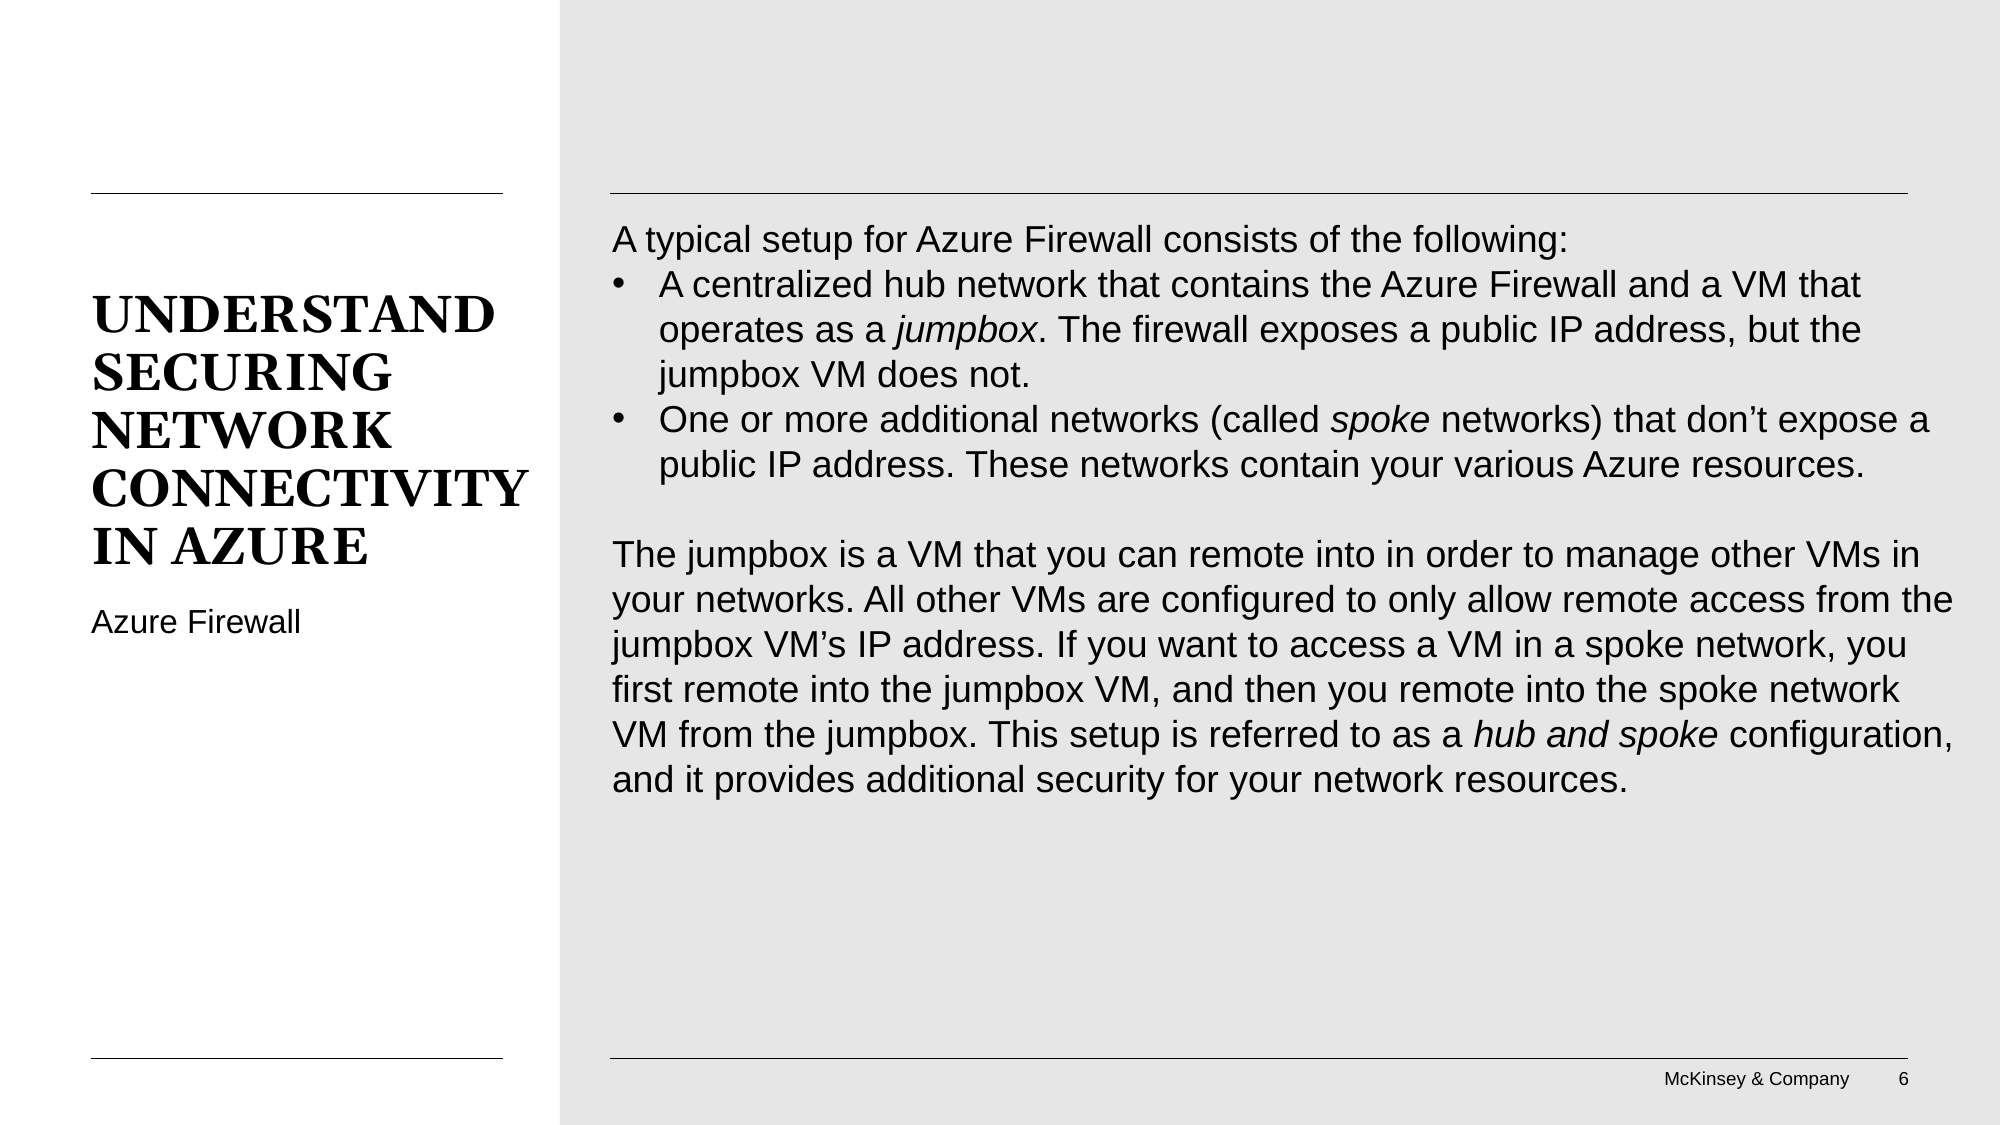

A typical setup for Azure Firewall consists of the following:
A centralized hub network that contains the Azure Firewall and a VM that operates as a jumpbox. The firewall exposes a public IP address, but the jumpbox VM does not.
One or more additional networks (called spoke networks) that don’t expose a public IP address. These networks contain your various Azure resources.

The jumpbox is a VM that you can remote into in order to manage other VMs in your networks. All other VMs are configured to only allow remote access from the jumpbox VM’s IP address. If you want to access a VM in a spoke network, you first remote into the jumpbox VM, and then you remote into the spoke network VM from the jumpbox. This setup is referred to as a hub and spoke configuration, and it provides additional security for your network resources.

# UNDERSTAND SECURING NETWORK CONNECTIVITY IN AZURE
Azure Firewall